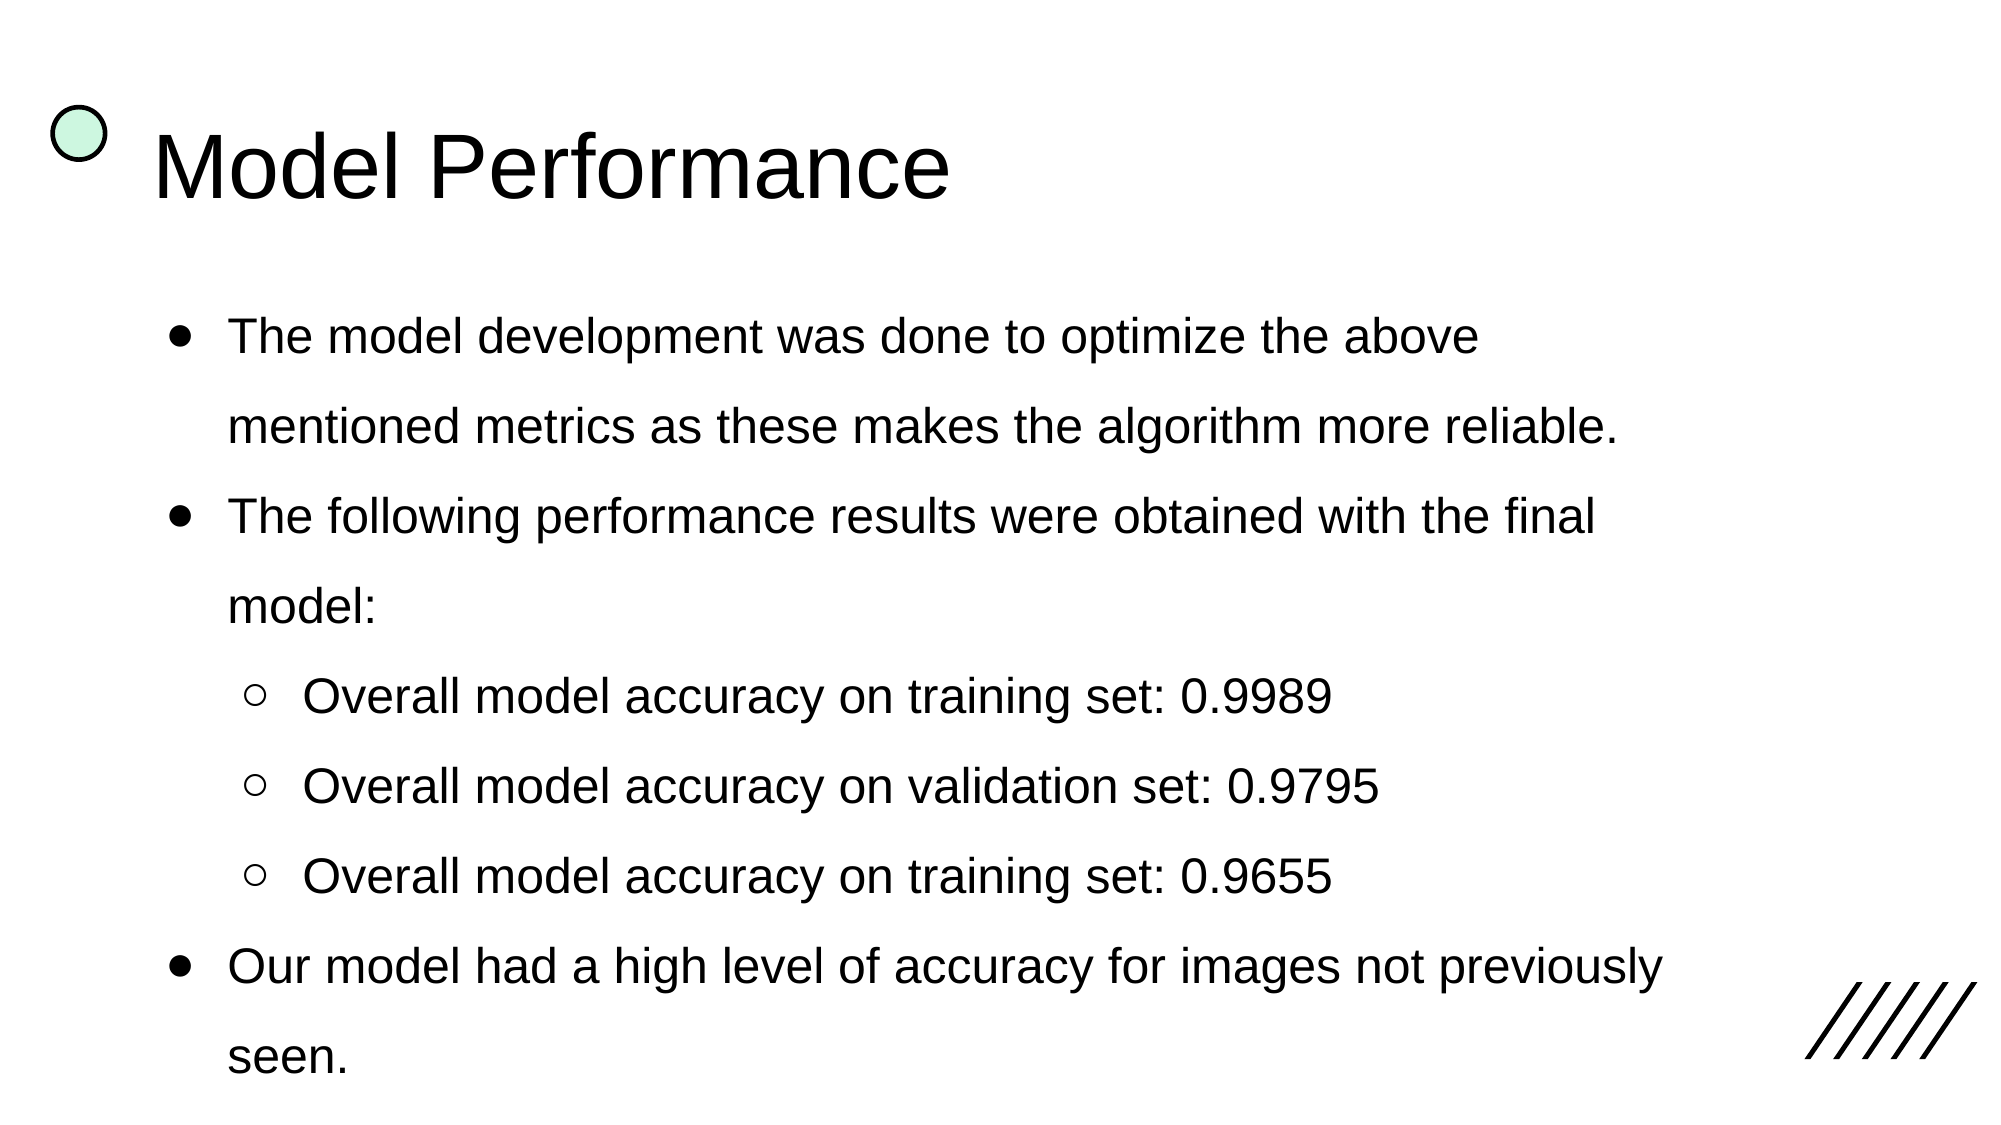

# Model Performance
The model development was done to optimize the above mentioned metrics as these makes the algorithm more reliable.
The following performance results were obtained with the final model:
Overall model accuracy on training set: 0.9989
Overall model accuracy on validation set: 0.9795
Overall model accuracy on training set: 0.9655
Our model had a high level of accuracy for images not previously seen.